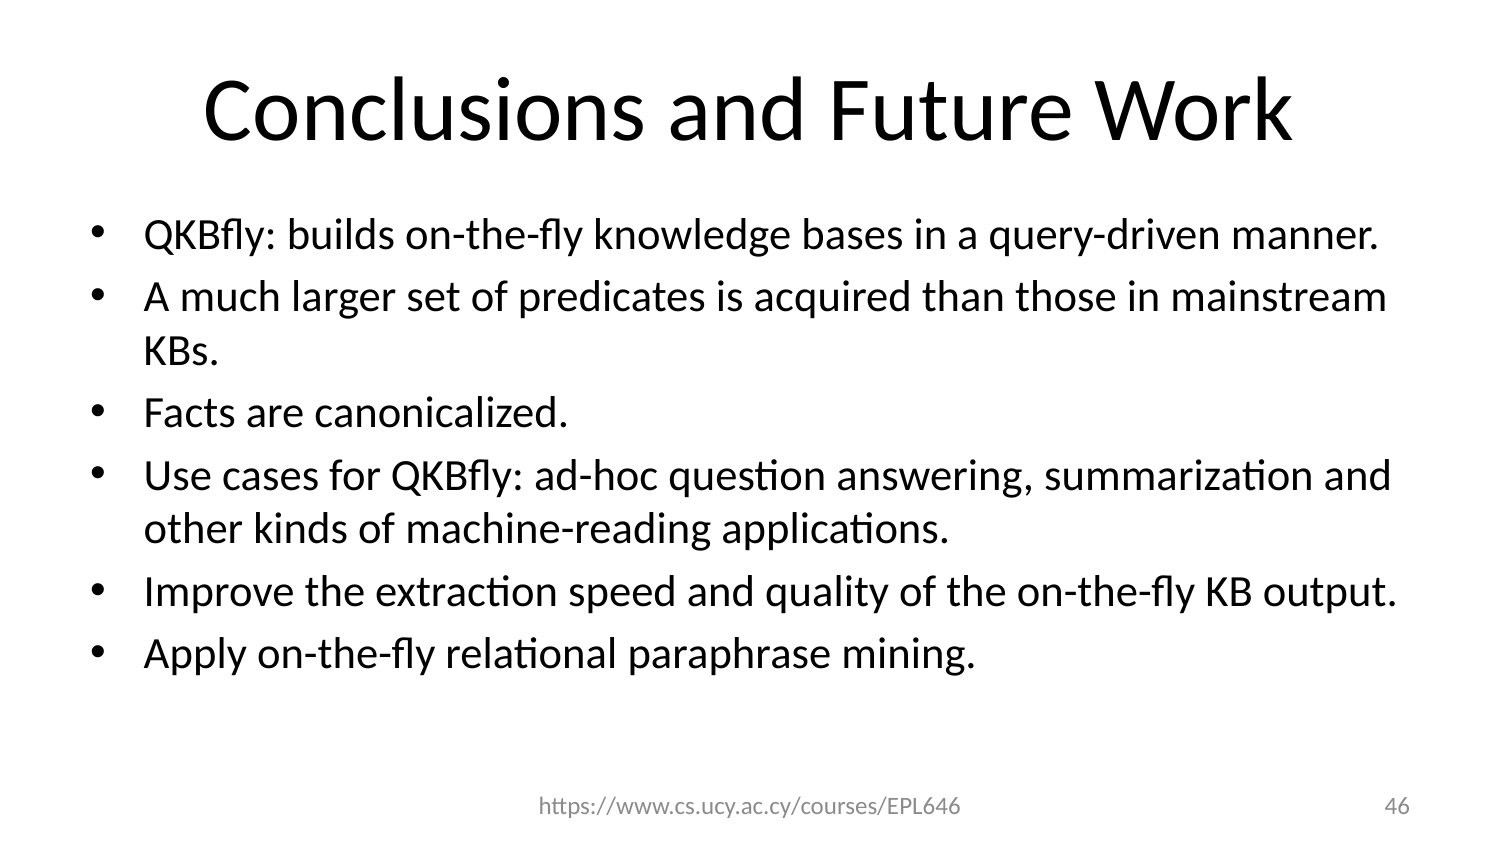

# Conclusions and Future Work
QKBﬂy: builds on-the-ﬂy knowledge bases in a query-driven manner.
A much larger set of predicates is acquired than those in mainstream KBs.
Facts are canonicalized.
Use cases for QKBﬂy: ad-hoc question answering, summarization and other kinds of machine-reading applications.
Improve the extraction speed and quality of the on-the-ﬂy KB output.
Apply on-the-ﬂy relational paraphrase mining.
https://www.cs.ucy.ac.cy/courses/EPL646
46